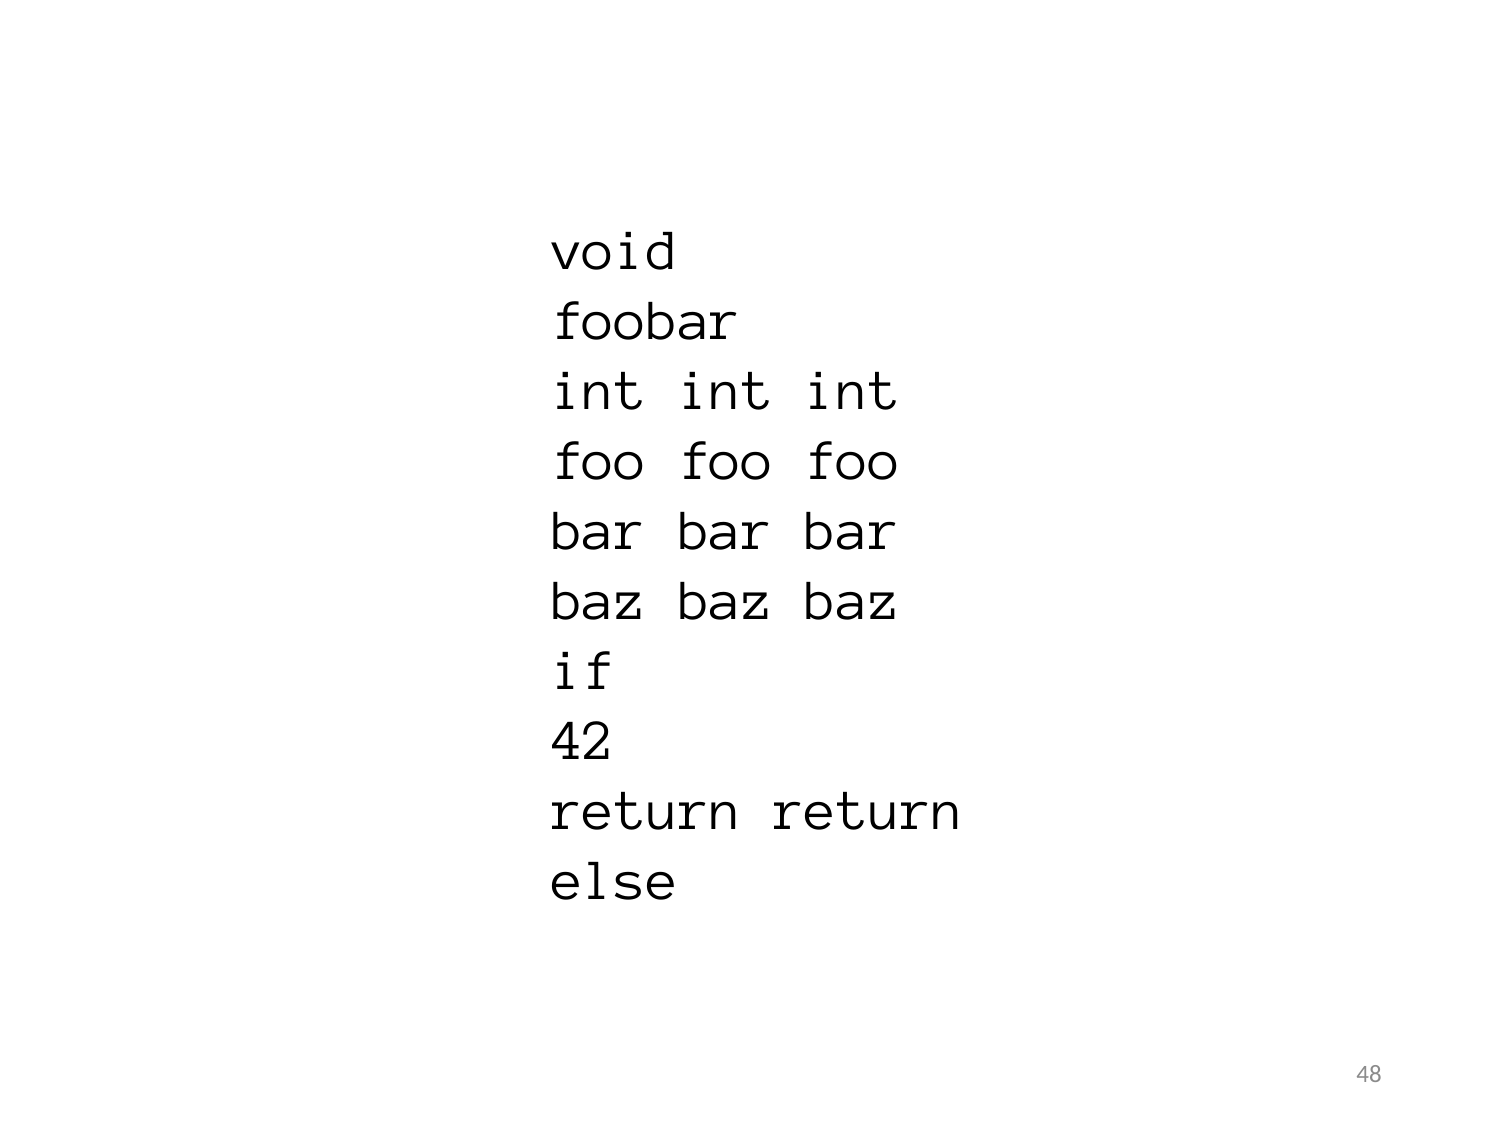

void
foobar
int int int
foo foo foo
bar bar bar
baz baz baz
if
42
return return
else

48